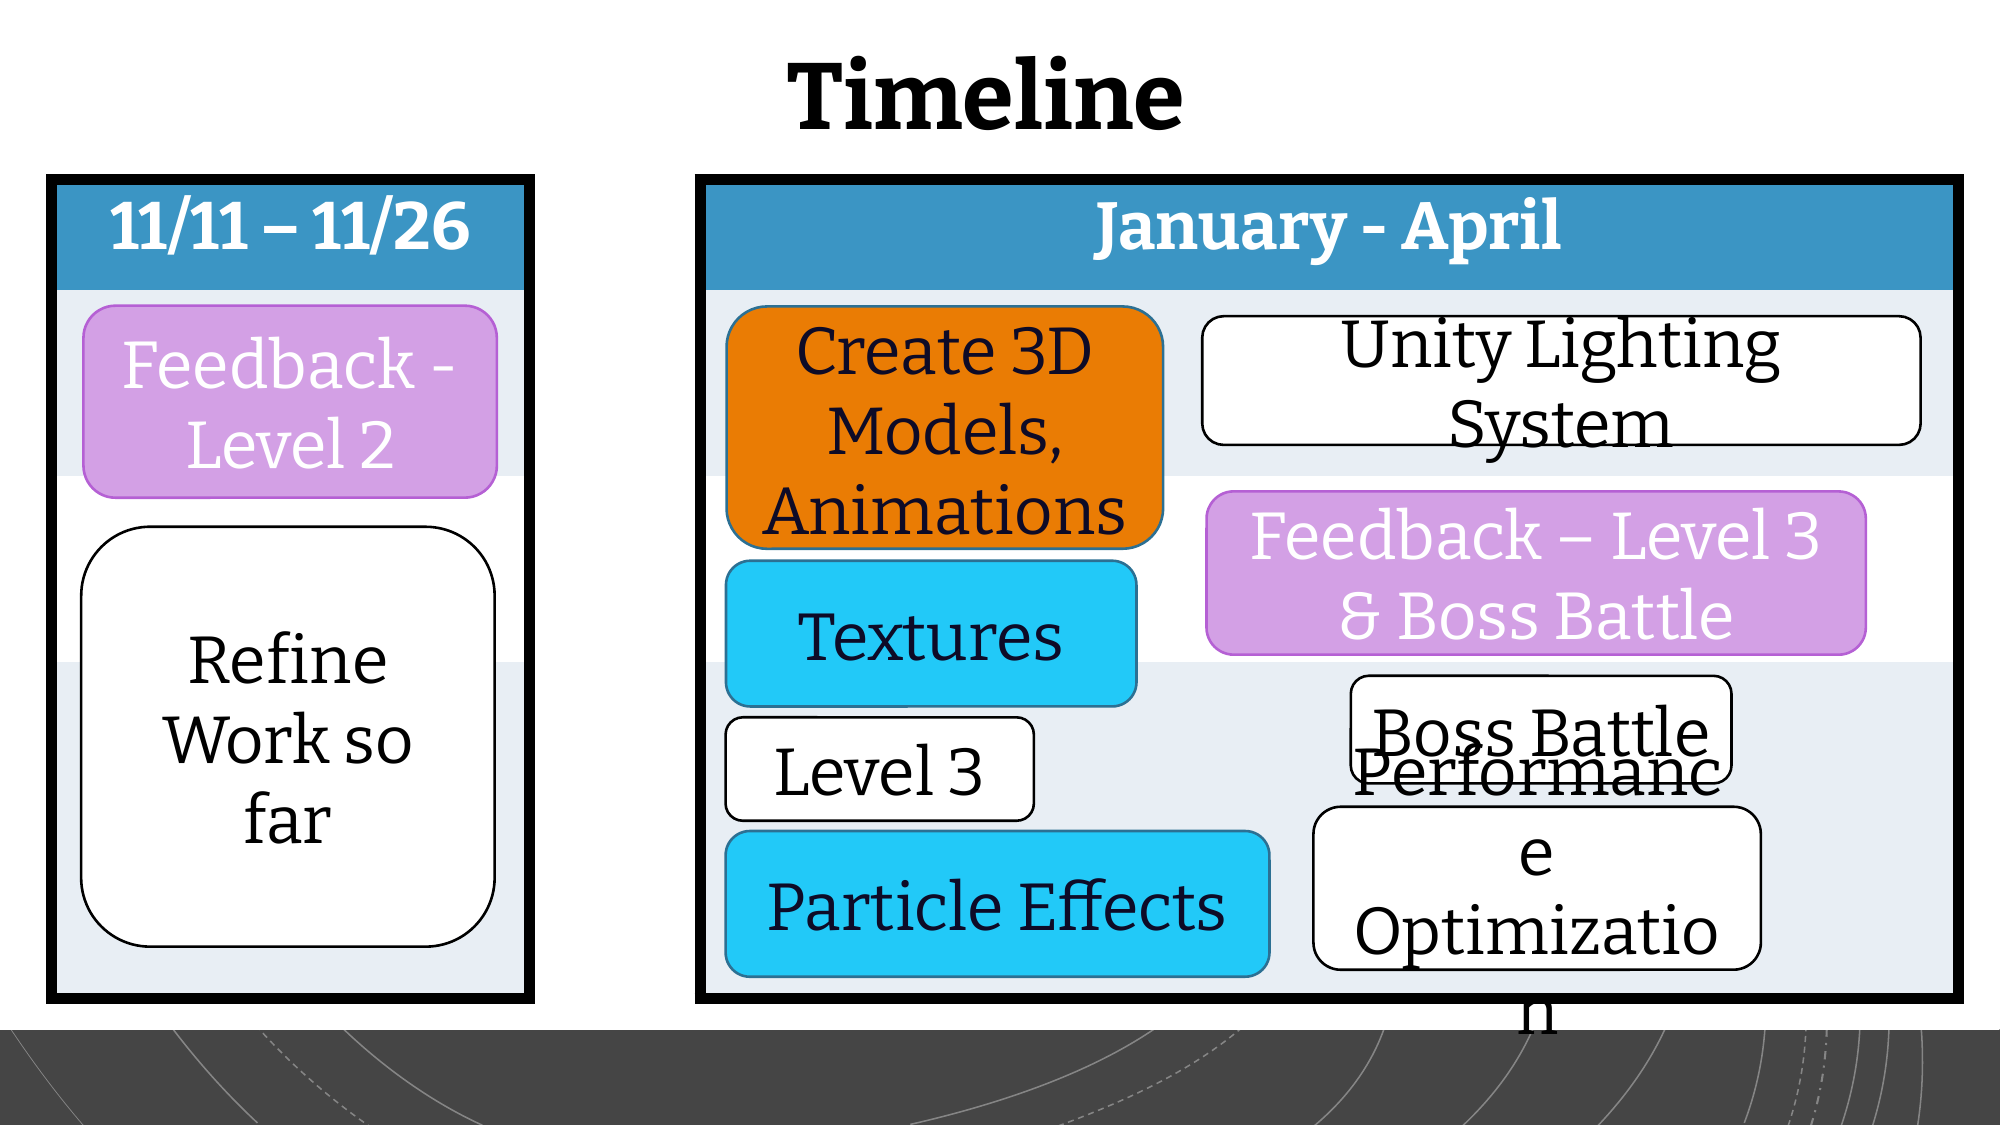

Timeline
| 11/11 – 11/26 |
| --- |
|  |
|  |
|  |
| January - April |
| --- |
|  |
|  |
|  |
Feedback - Level 2
Create 3D Models, Animations
Unity Lighting System
Feedback – Level 3 & Boss Battle
Refine Work so far
Textures
Boss Battle
Level 3

Performance Optimization
Particle Effects